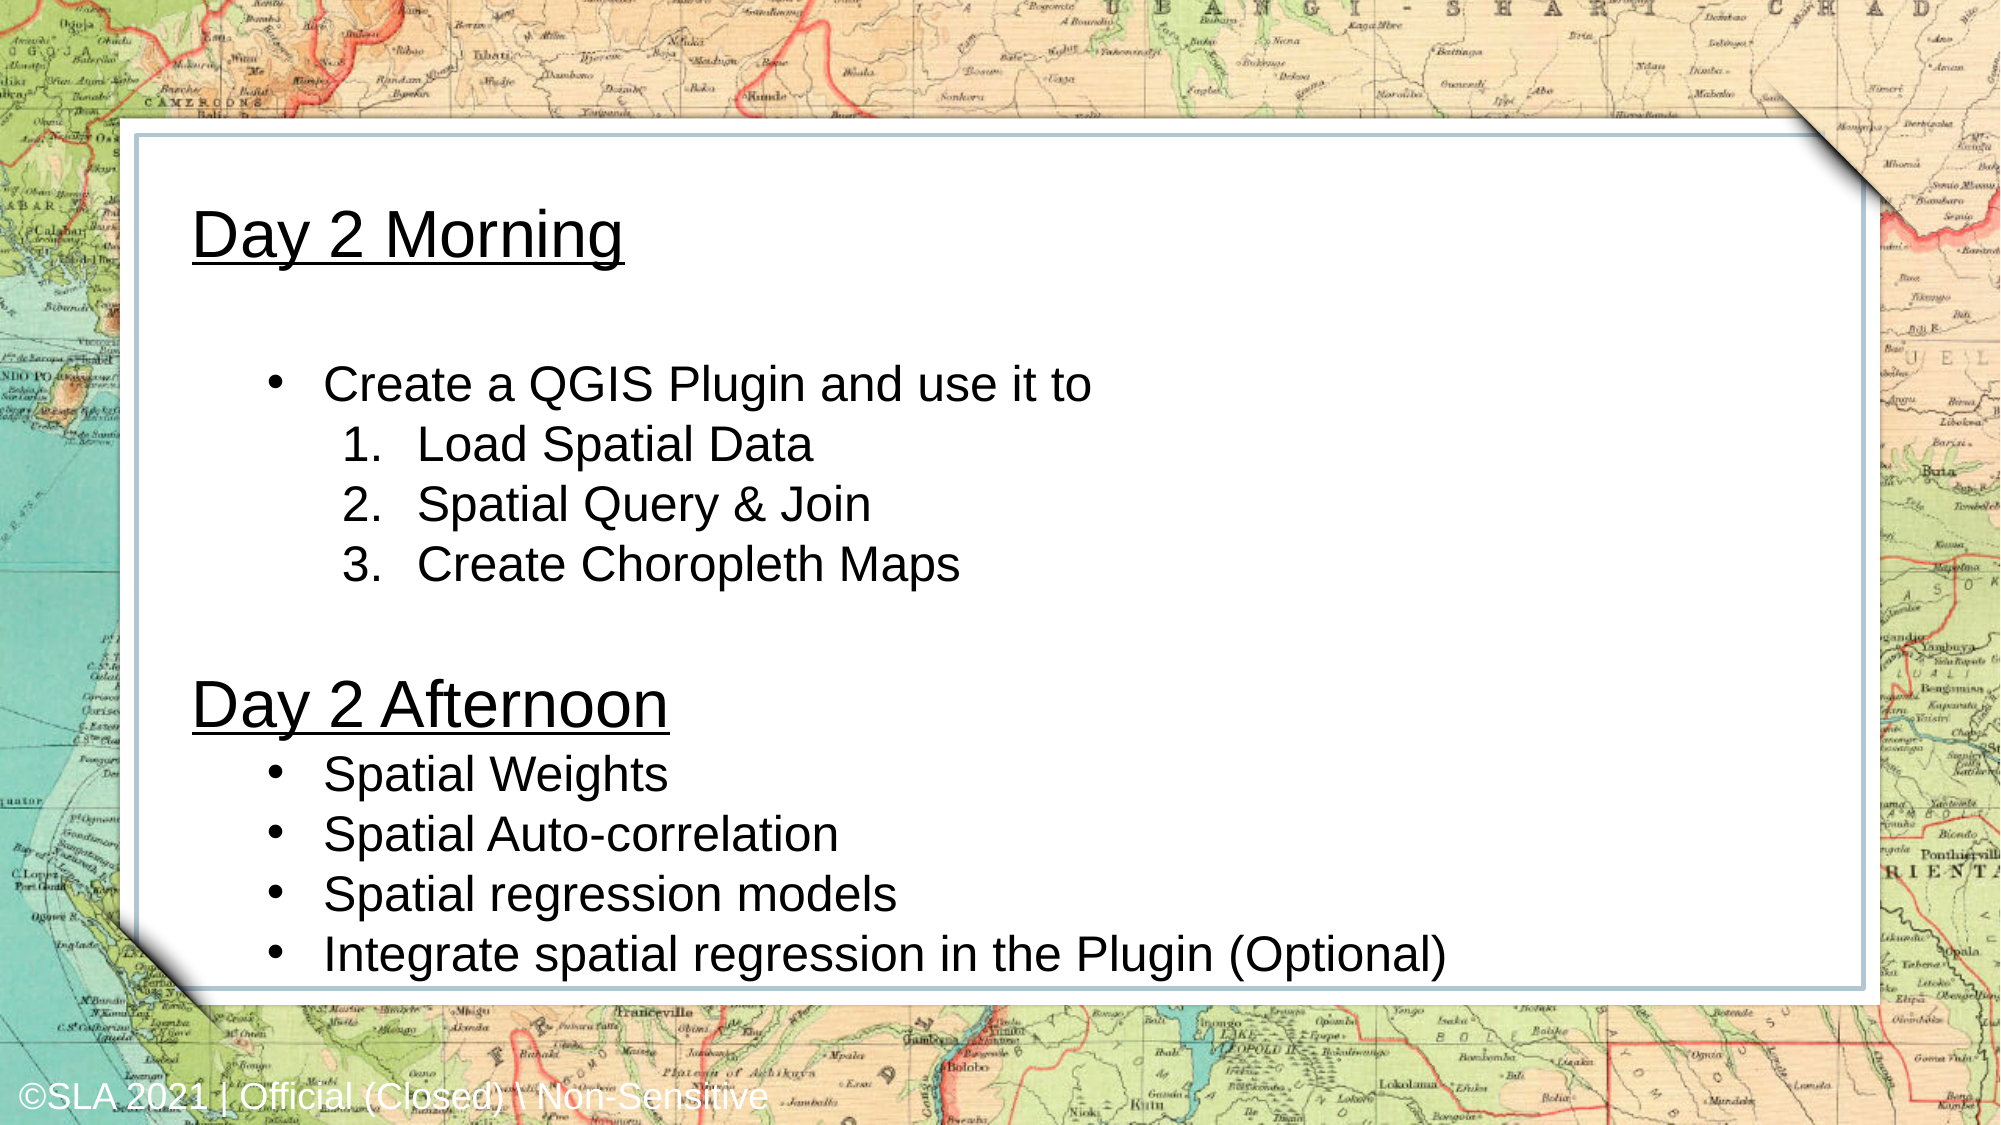

Day 2 Morning

Create a QGIS Plugin and use it to
Load Spatial Data
Spatial Query & Join
Create Choropleth Maps

Day 2 Afternoon
Spatial Weights
Spatial Auto-correlation
Spatial regression models
Integrate spatial regression in the Plugin (Optional)